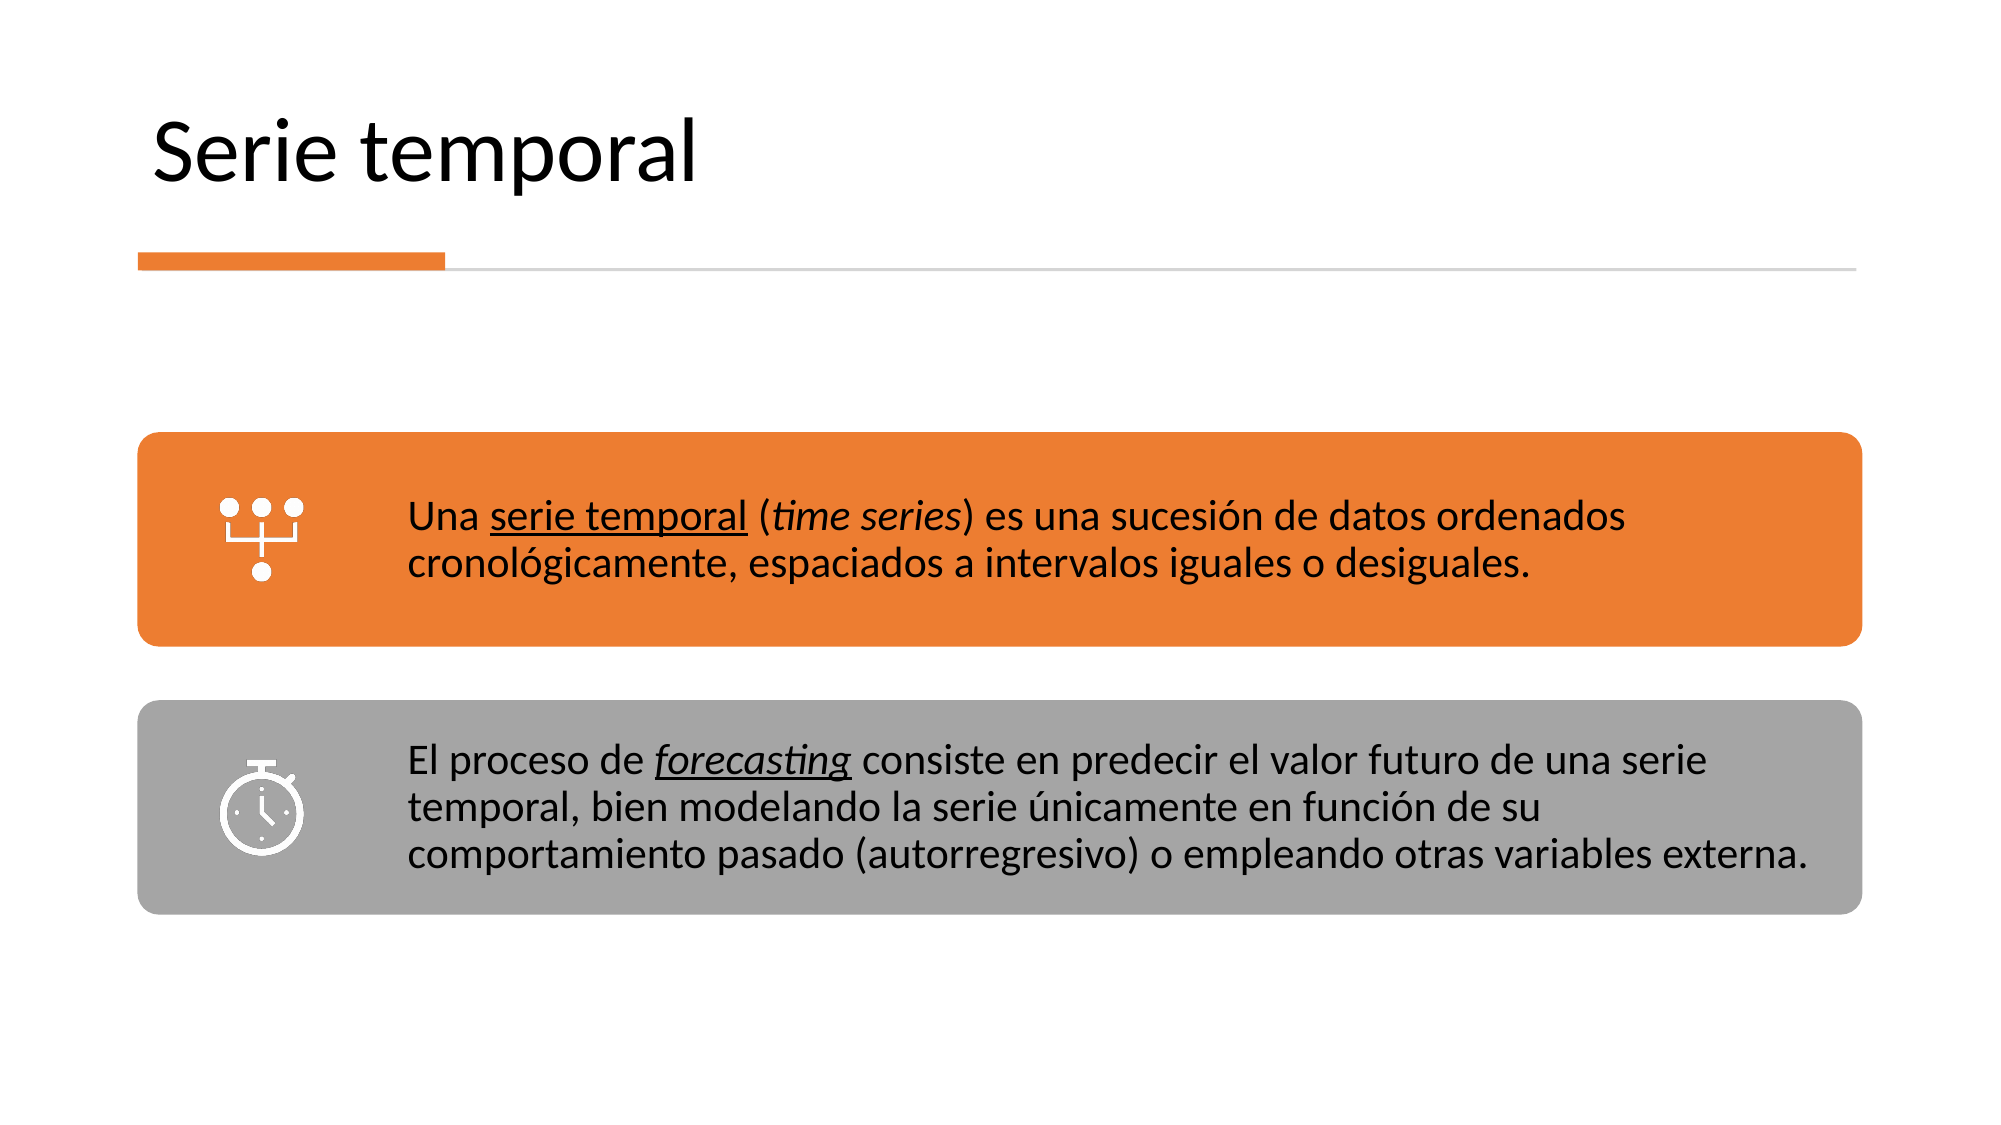

# Serie temporal

Una serie temporal (time series) es una sucesión de datos ordenados cronológicamente, espaciados a intervalos iguales o desiguales.
El proceso de forecasting consiste en predecir el valor futuro de una serie temporal, bien modelando la serie únicamente en función de su comportamiento pasado (autorregresivo) o empleando otras variables externa.